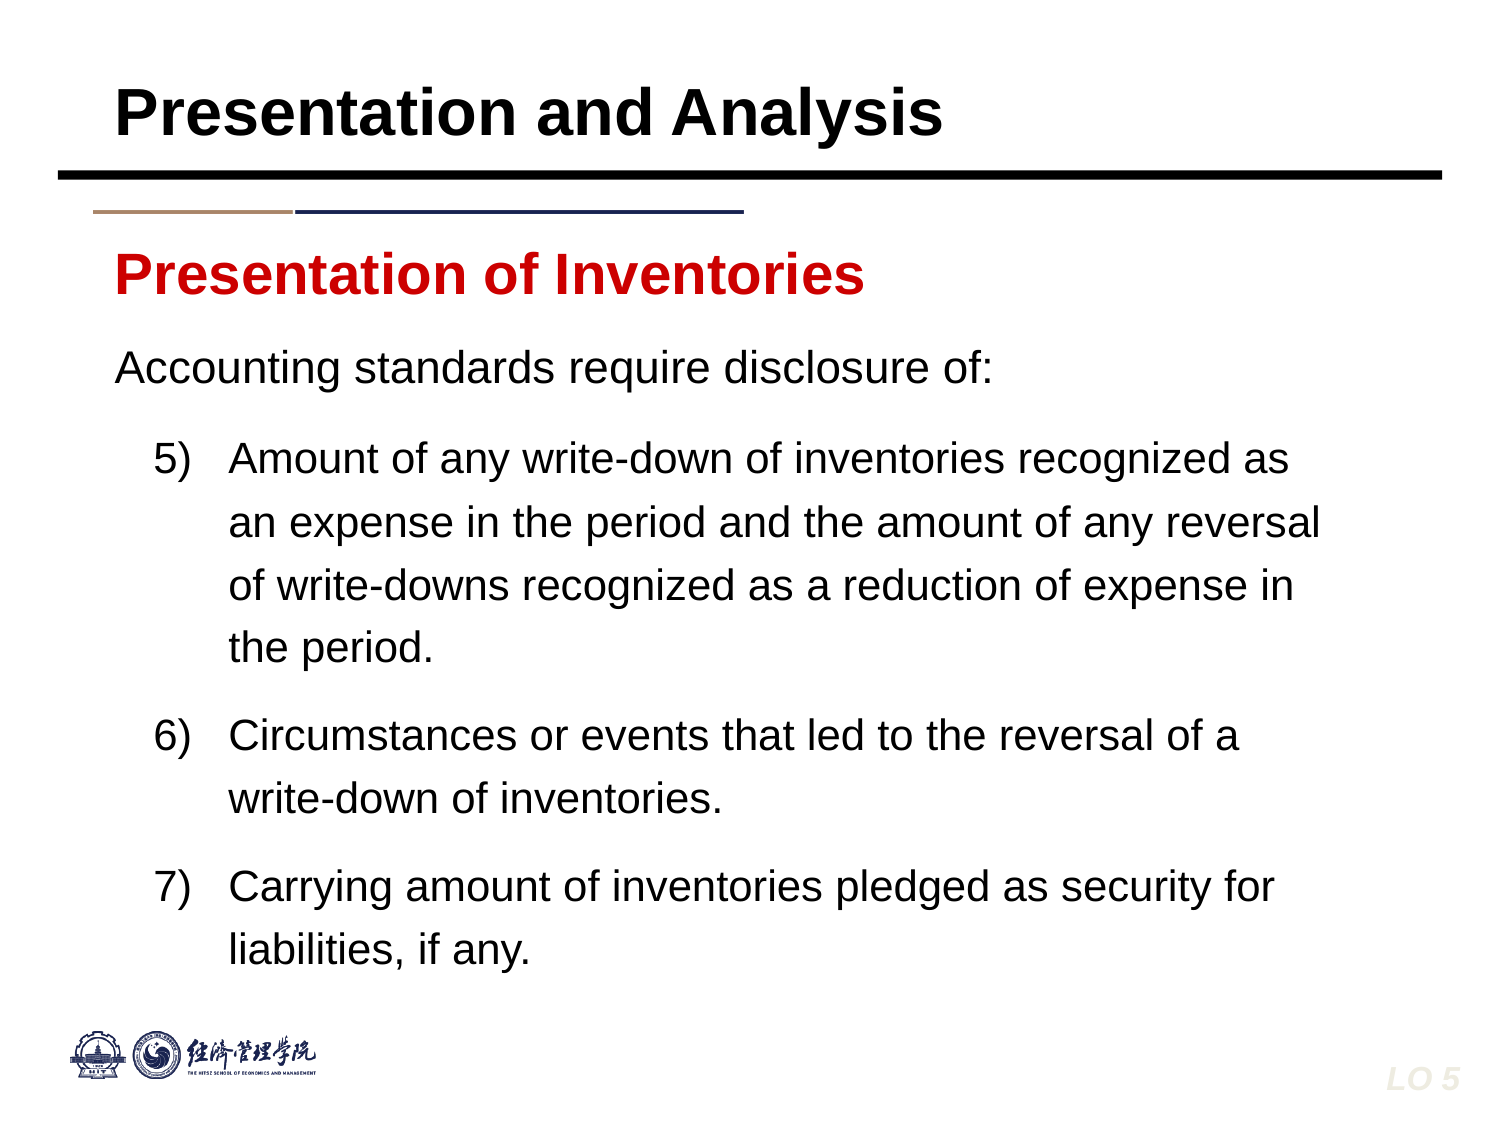

Presentation and Analysis

Presentation of Inventories
Accounting standards require disclosure of:
Amount of any write-down of inventories recognized as an expense in the period and the amount of any reversal of write-downs recognized as a reduction of expense in the period.
Circumstances or events that led to the reversal of a write-down of inventories.
Carrying amount of inventories pledged as security for liabilities, if any.
LO 5